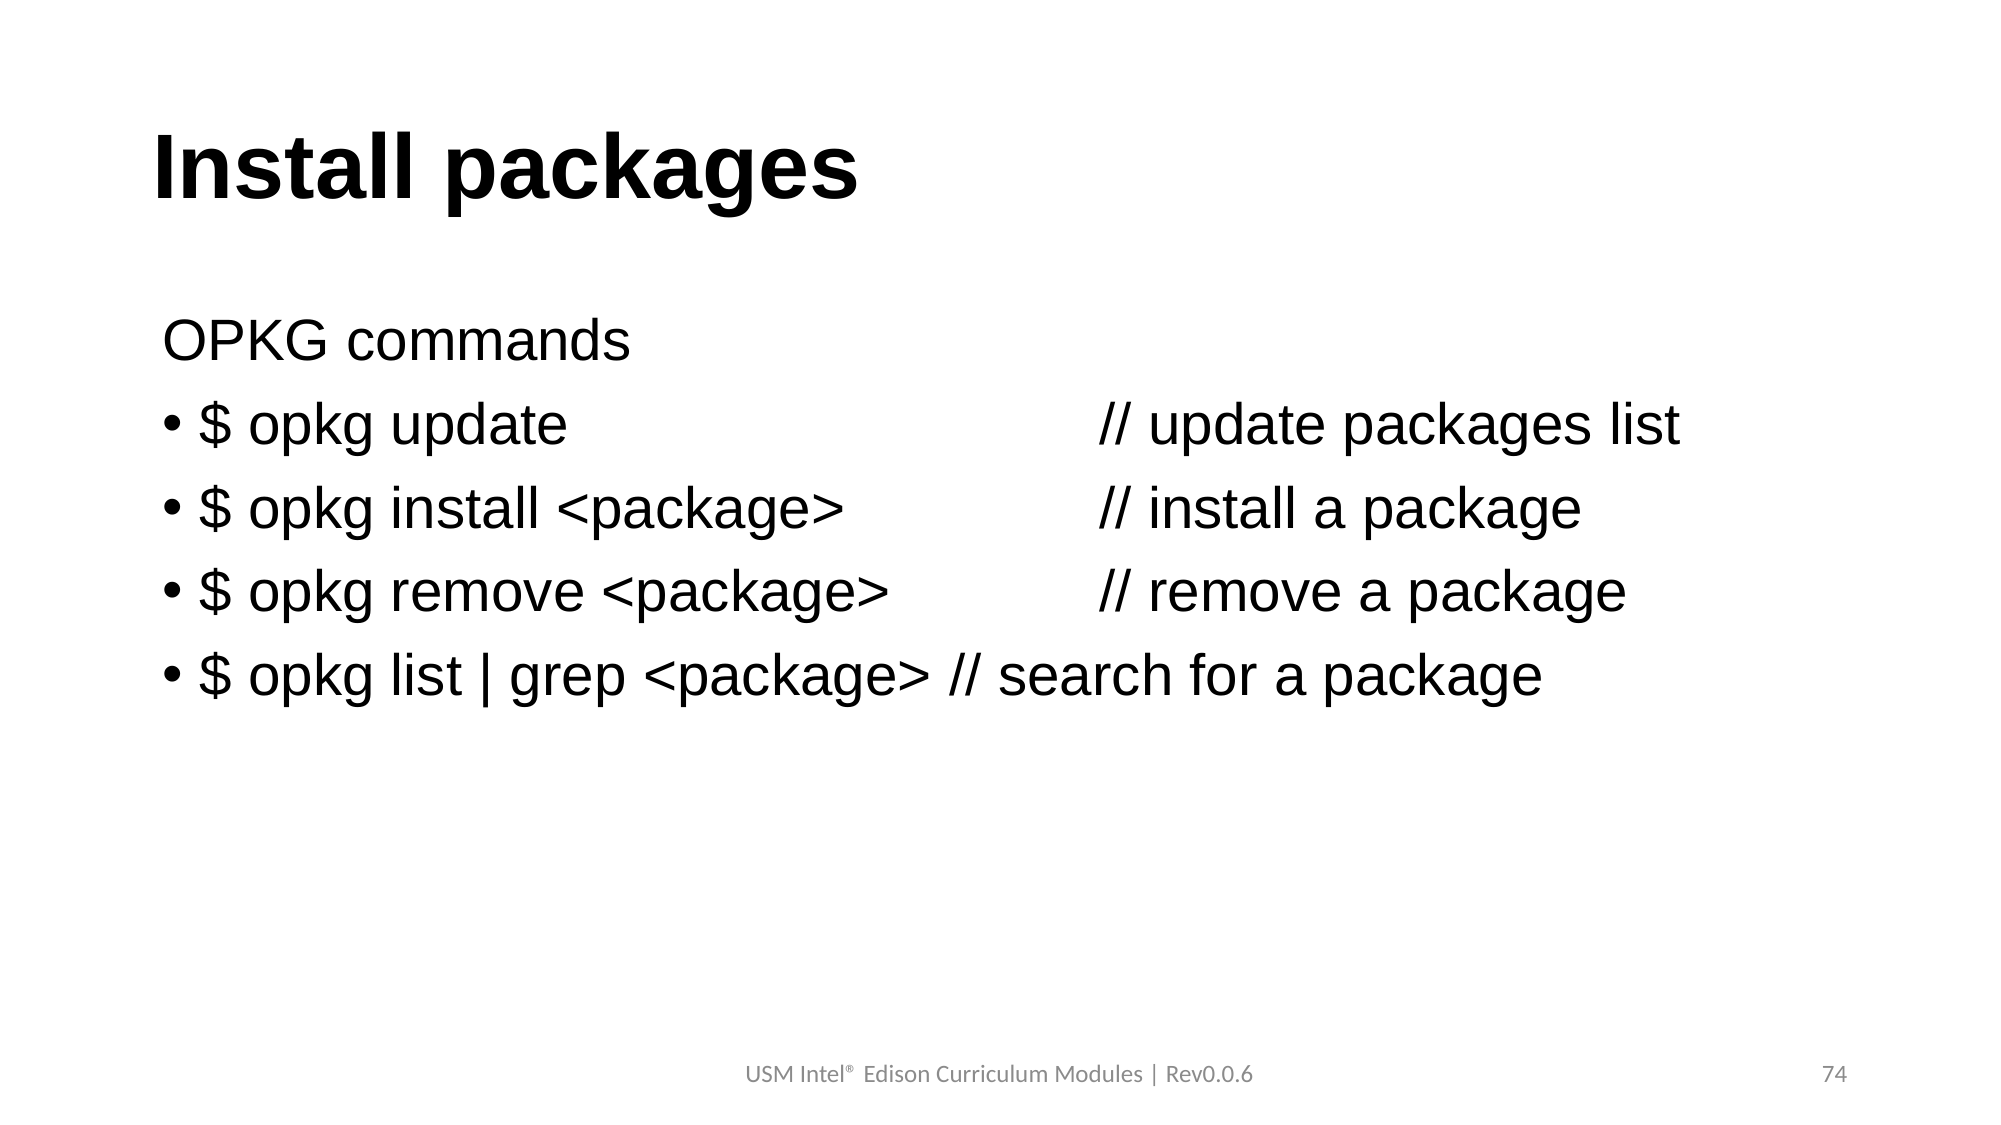

# Install packages
OPKG commands
$ opkg update 				// update packages list
$ opkg install <package> 		// install a package
$ opkg remove <package>		// remove a package
$ opkg list | grep <package> 	// search for a package

USM Intel® Edison Curriculum Modules | Rev0.0.6
74